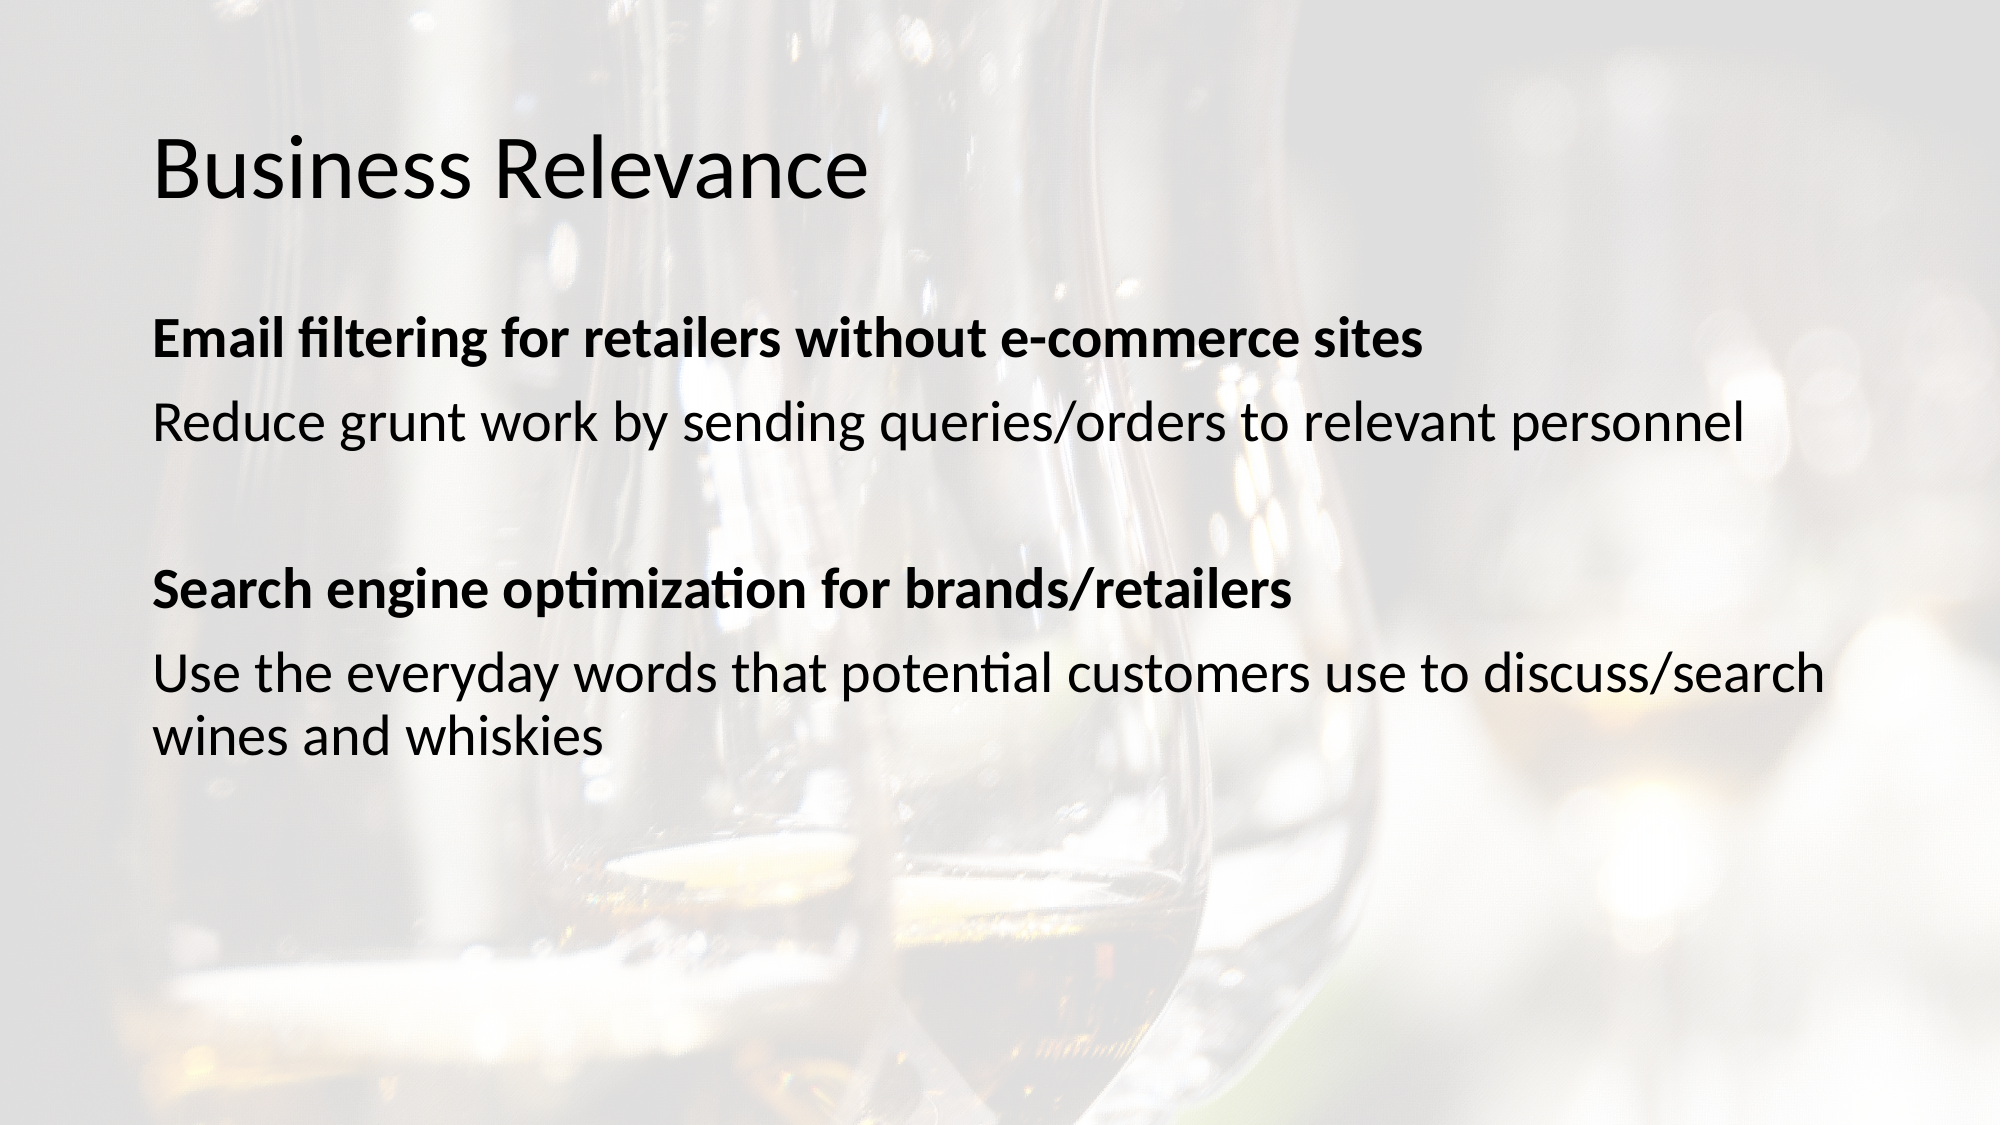

# Business Relevance
Email filtering for retailers without e-commerce sites
Reduce grunt work by sending queries/orders to relevant personnel

Search engine optimization for brands/retailers
Use the everyday words that potential customers use to discuss/search wines and whiskies